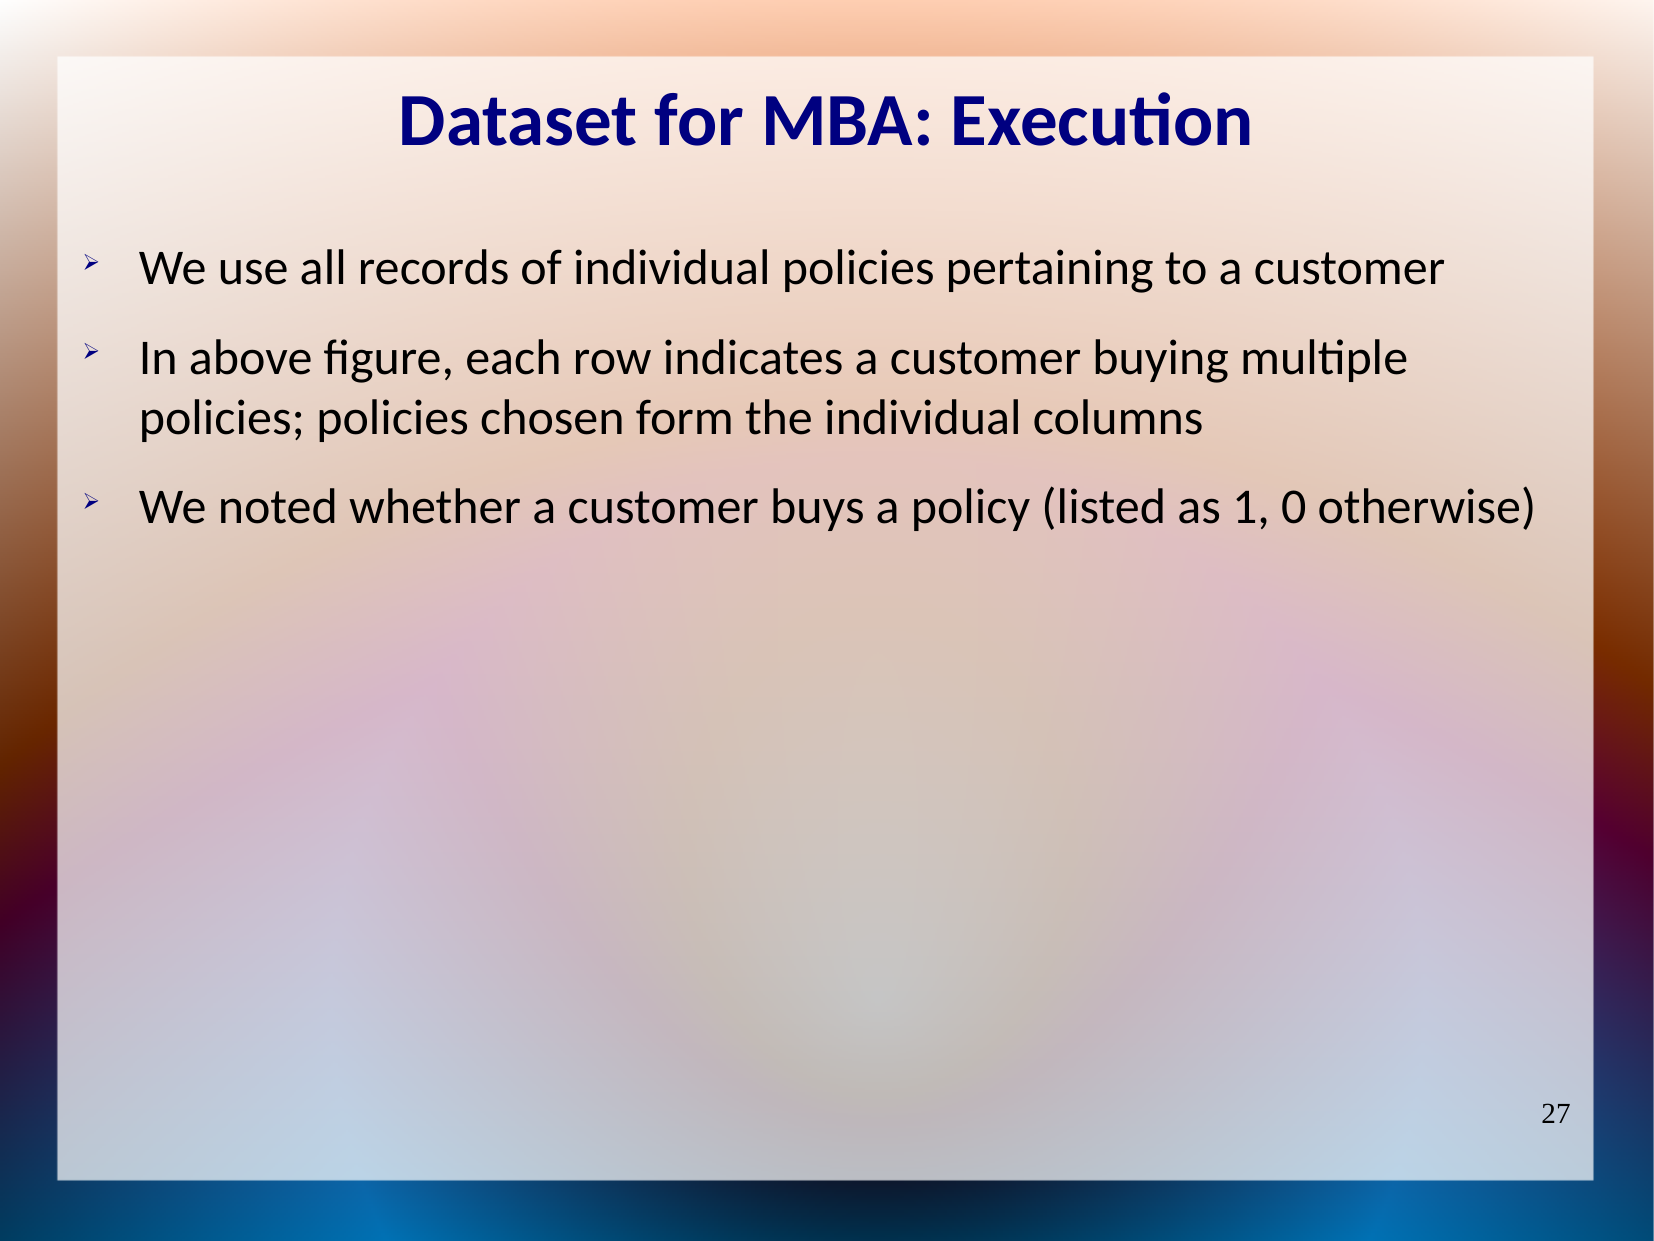

Dataset for MBA: Execution
We use all records of individual policies pertaining to a customer
In above figure, each row indicates a customer buying multiple policies; policies chosen form the individual columns
We noted whether a customer buys a policy (listed as 1, 0 otherwise)
27